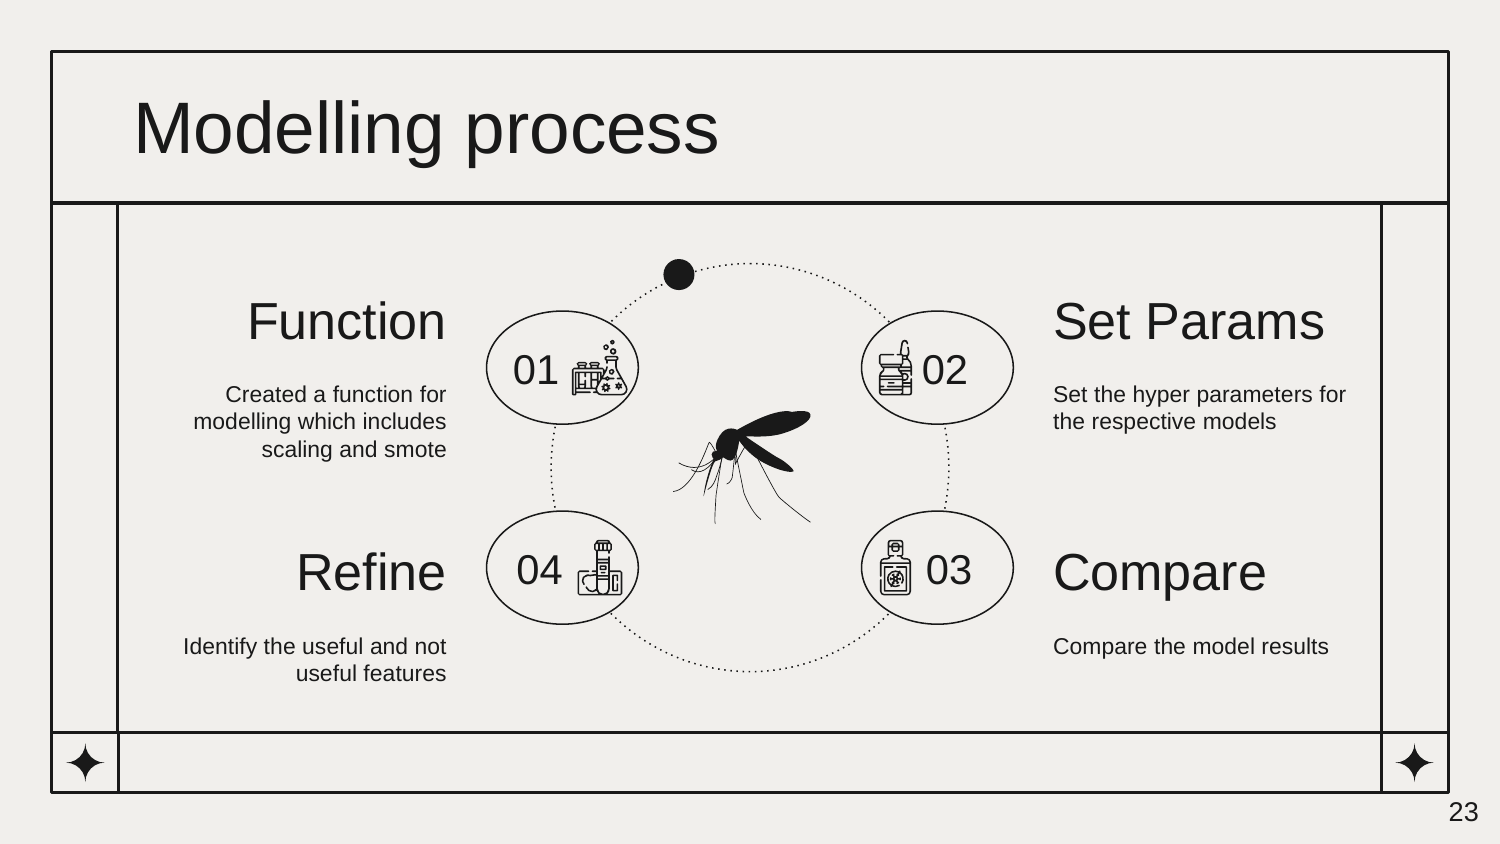

# Modelling process

Function
Set Params

01
02

Created a function for modelling which includes scaling and smote
Set the hyper parameters for the respective models

03
04

Refine
Compare
Identify the useful and not useful features
Compare the model results
23